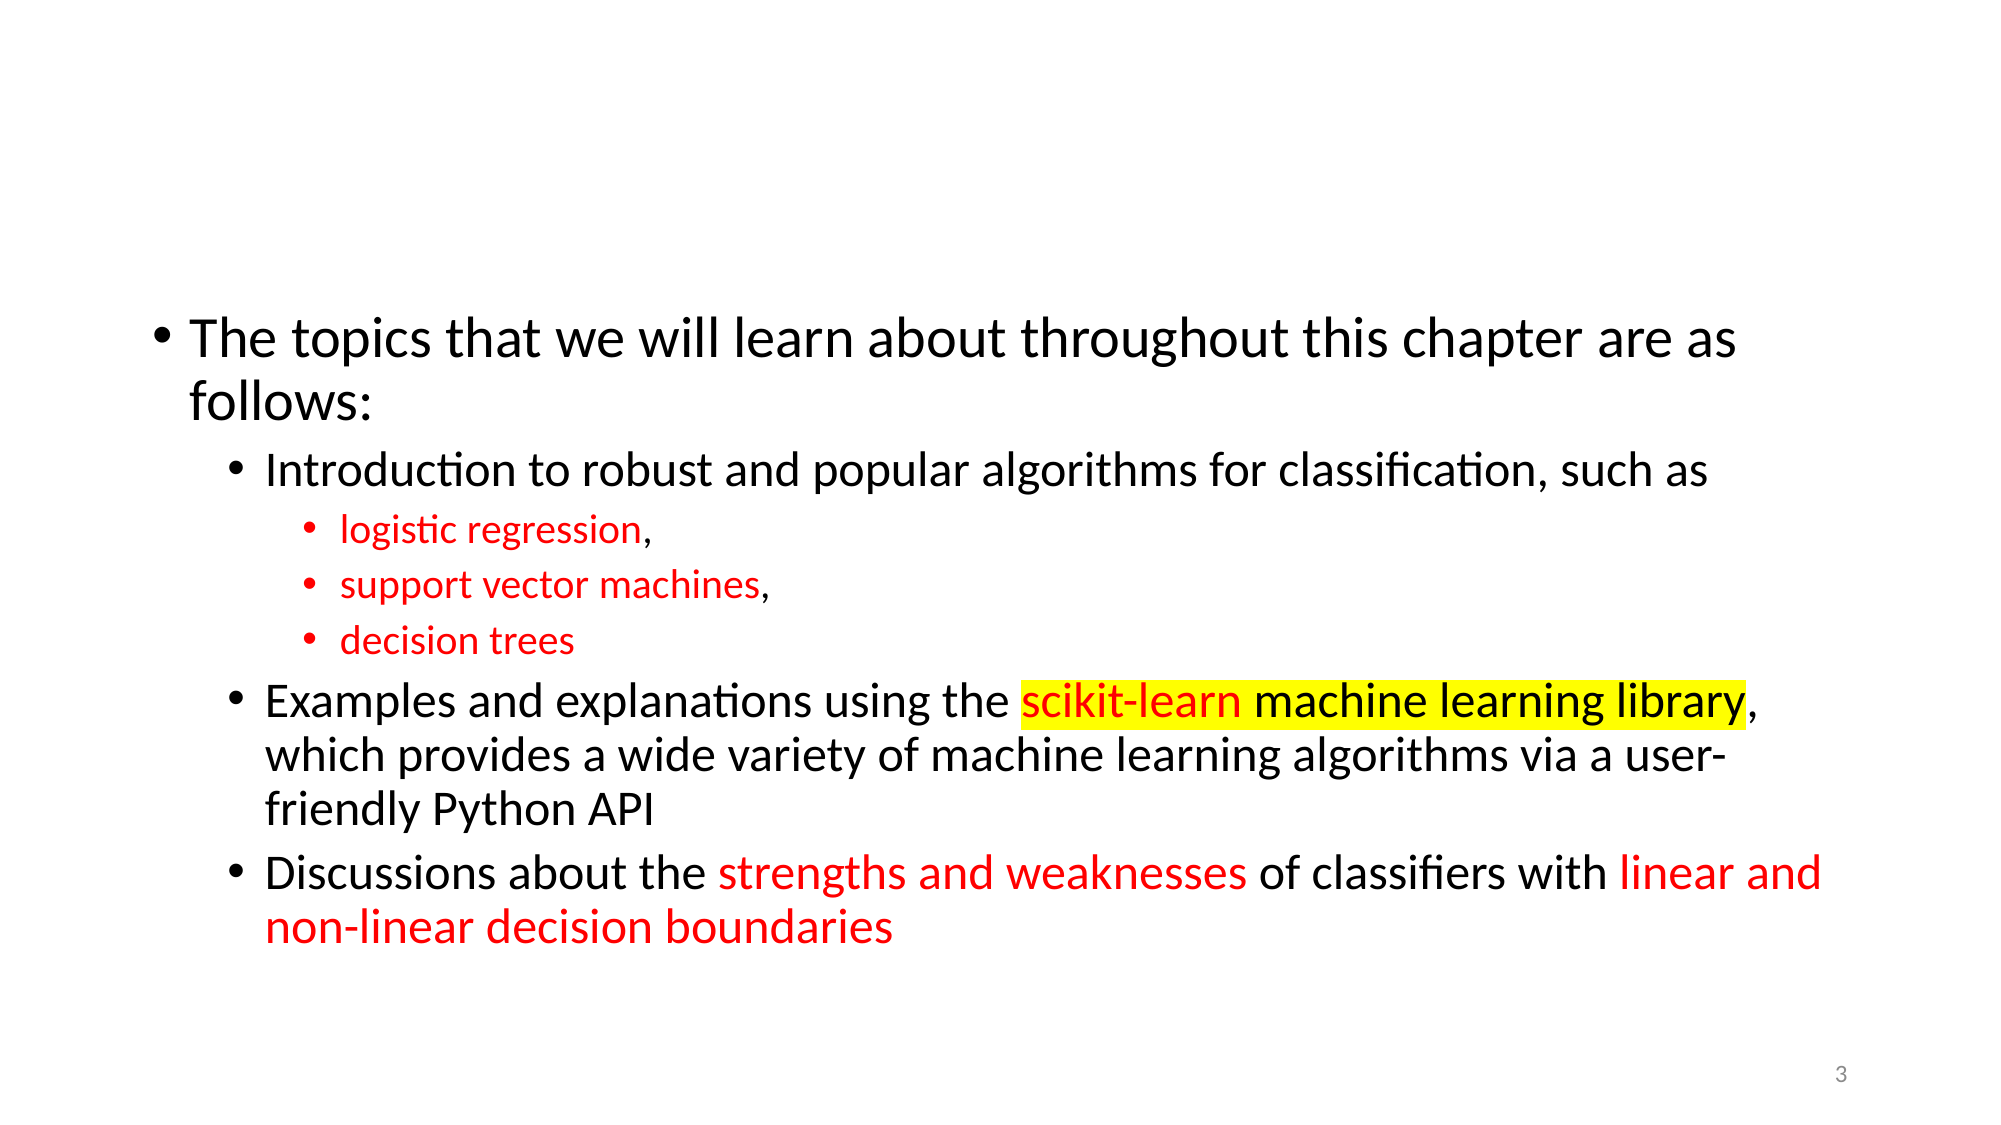

#
The topics that we will learn about throughout this chapter are as follows:
Introduction to robust and popular algorithms for classification, such as
logistic regression,
support vector machines,
decision trees
Examples and explanations using the scikit-learn machine learning library, which provides a wide variety of machine learning algorithms via a user-friendly Python API
Discussions about the strengths and weaknesses of classifiers with linear and non-linear decision boundaries
3